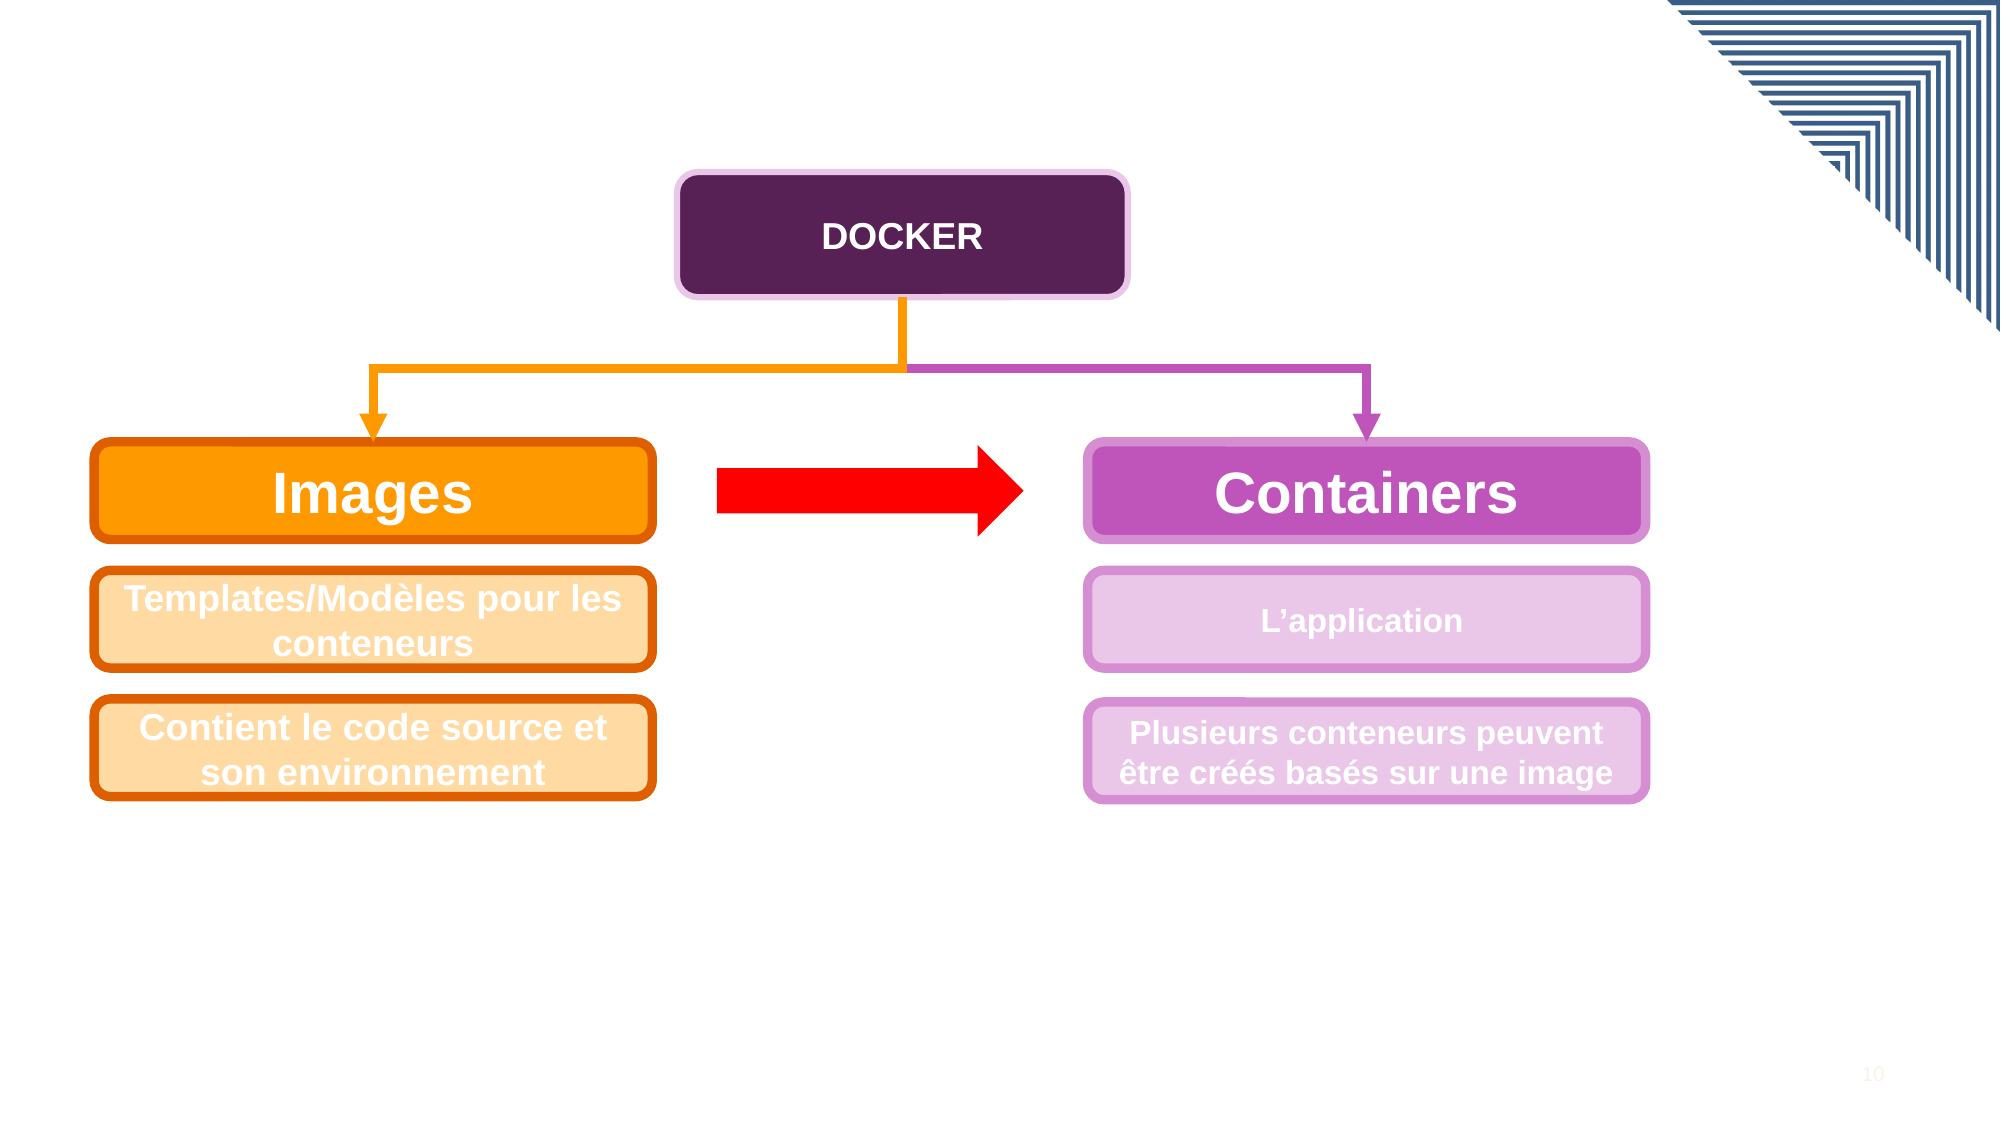

DOCKER
Images
Containers

Templates/Modèles pour les conteneurs
L’application
Contient le code source et son environnement
Plusieurs conteneurs peuvent être créés basés sur une image
10